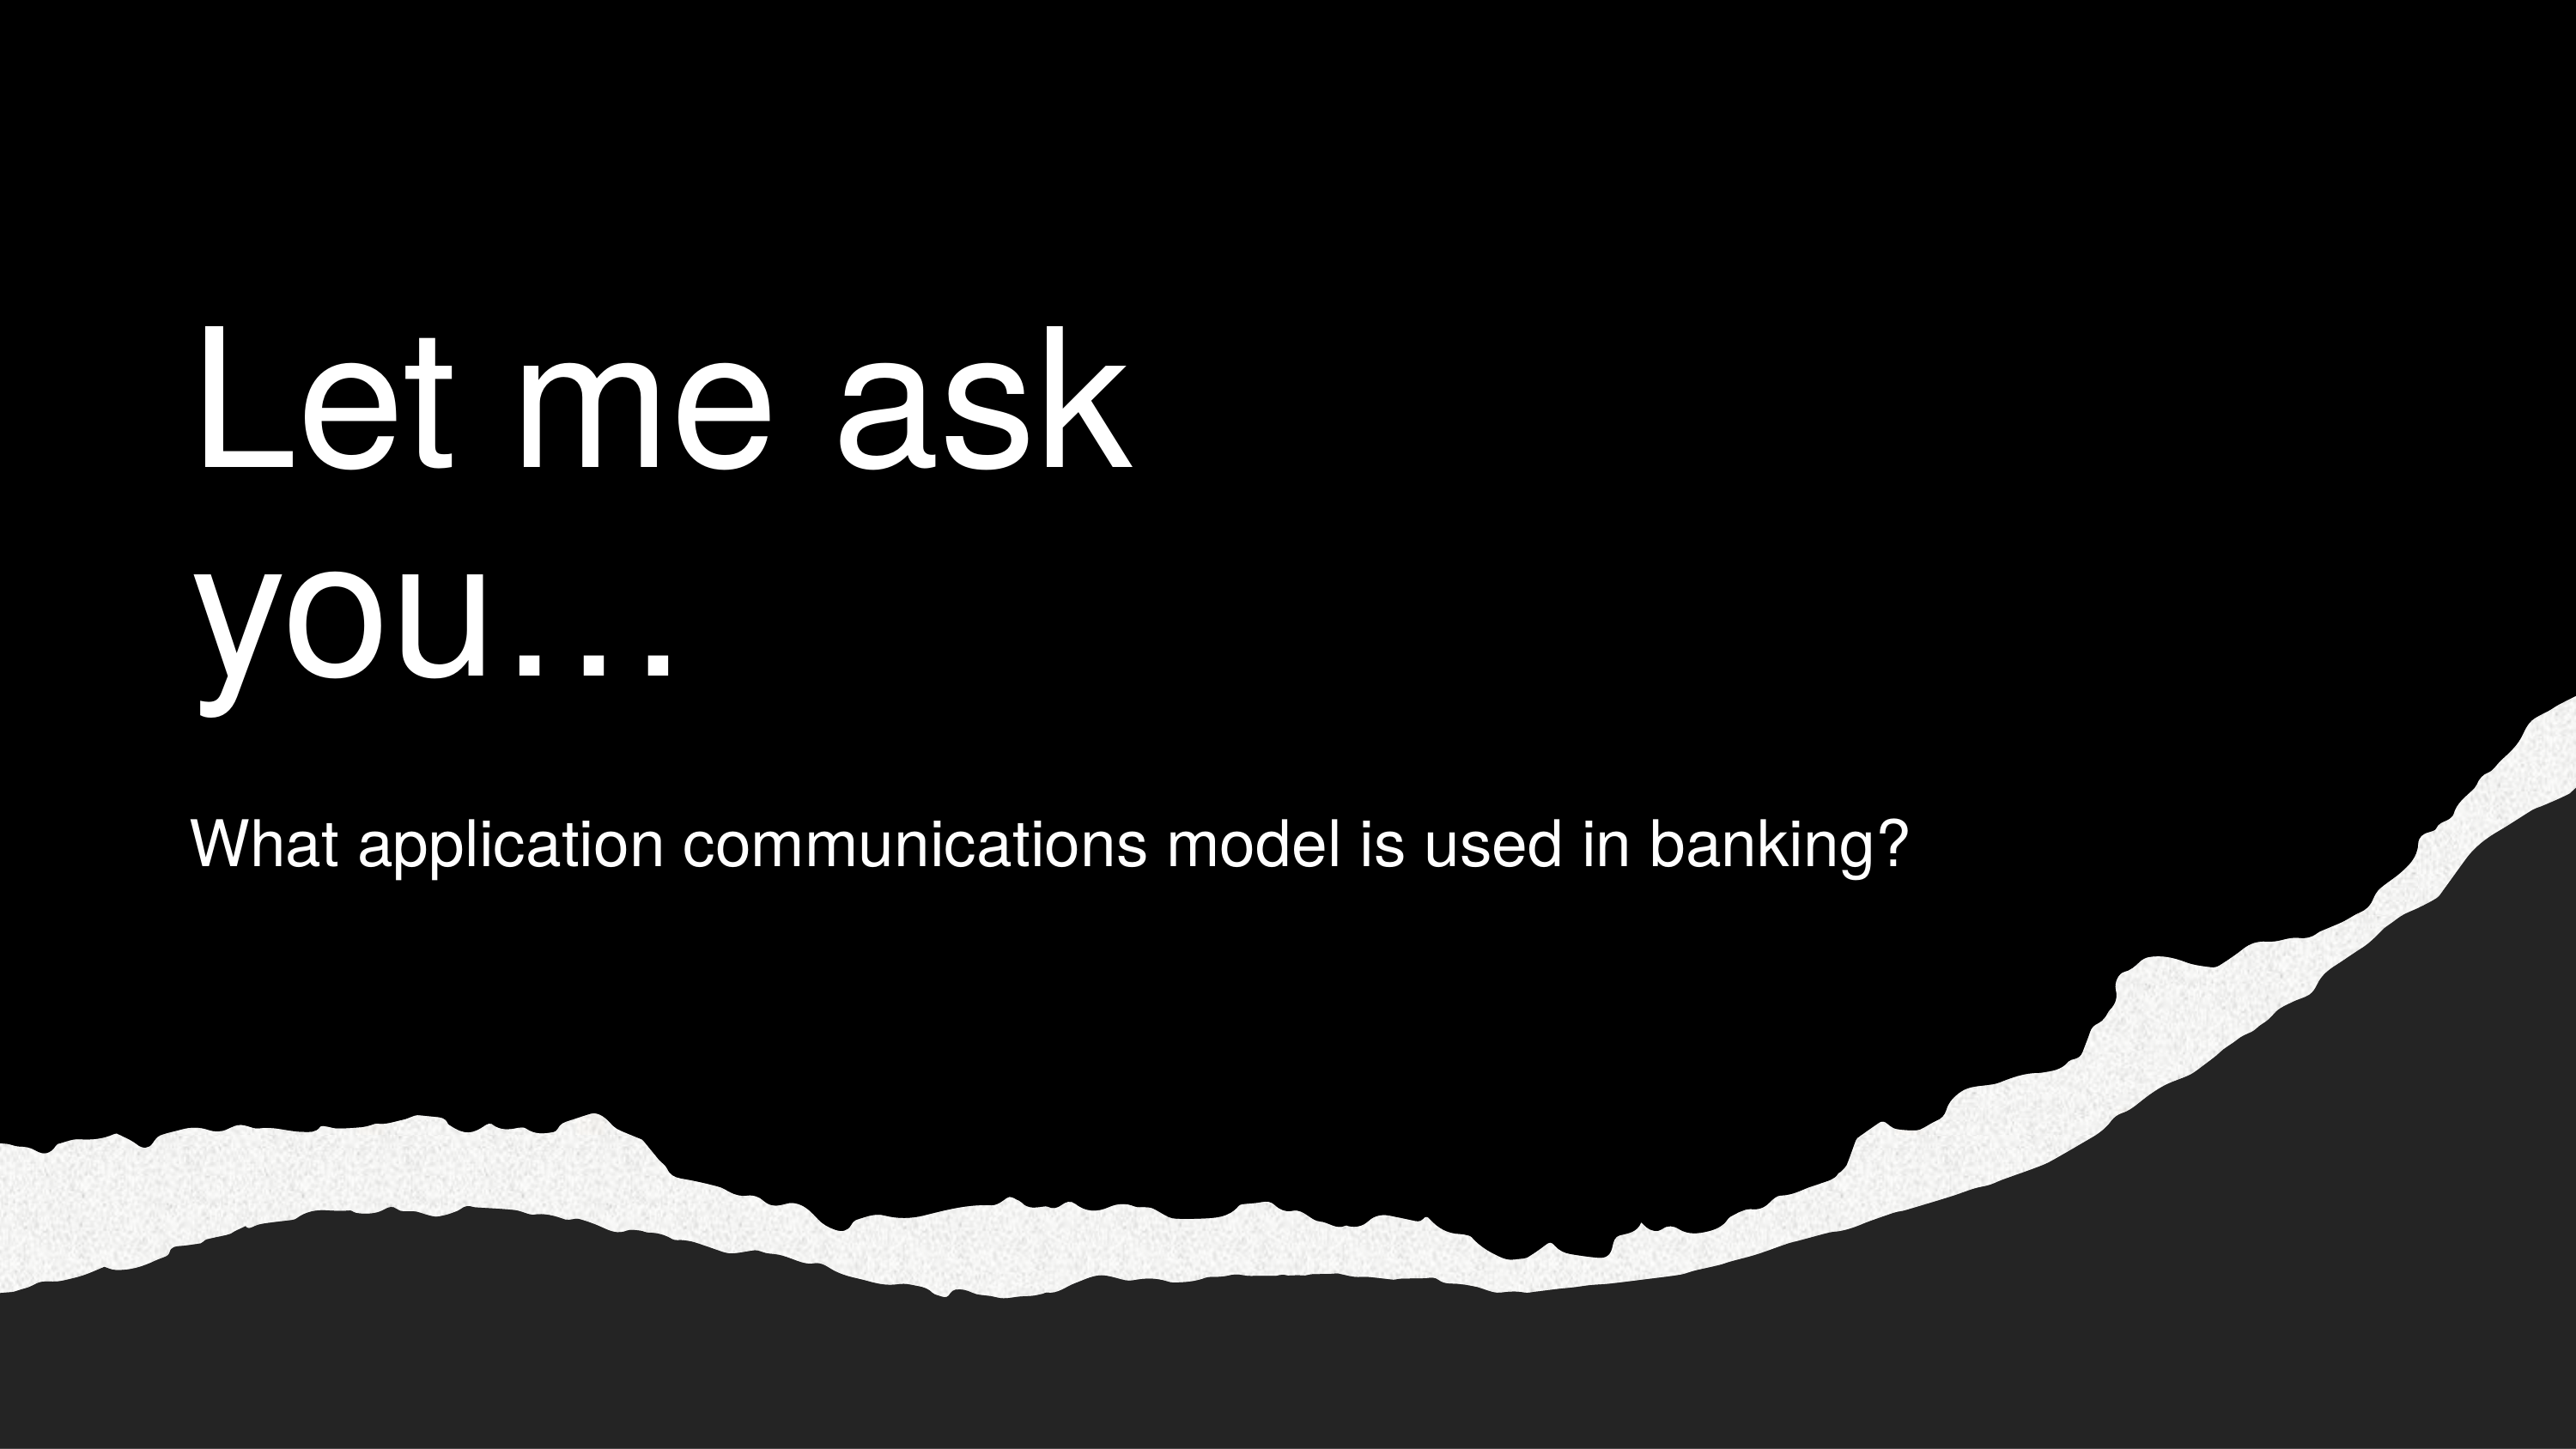

# Let me ask you…

What application communications model is used in banking?